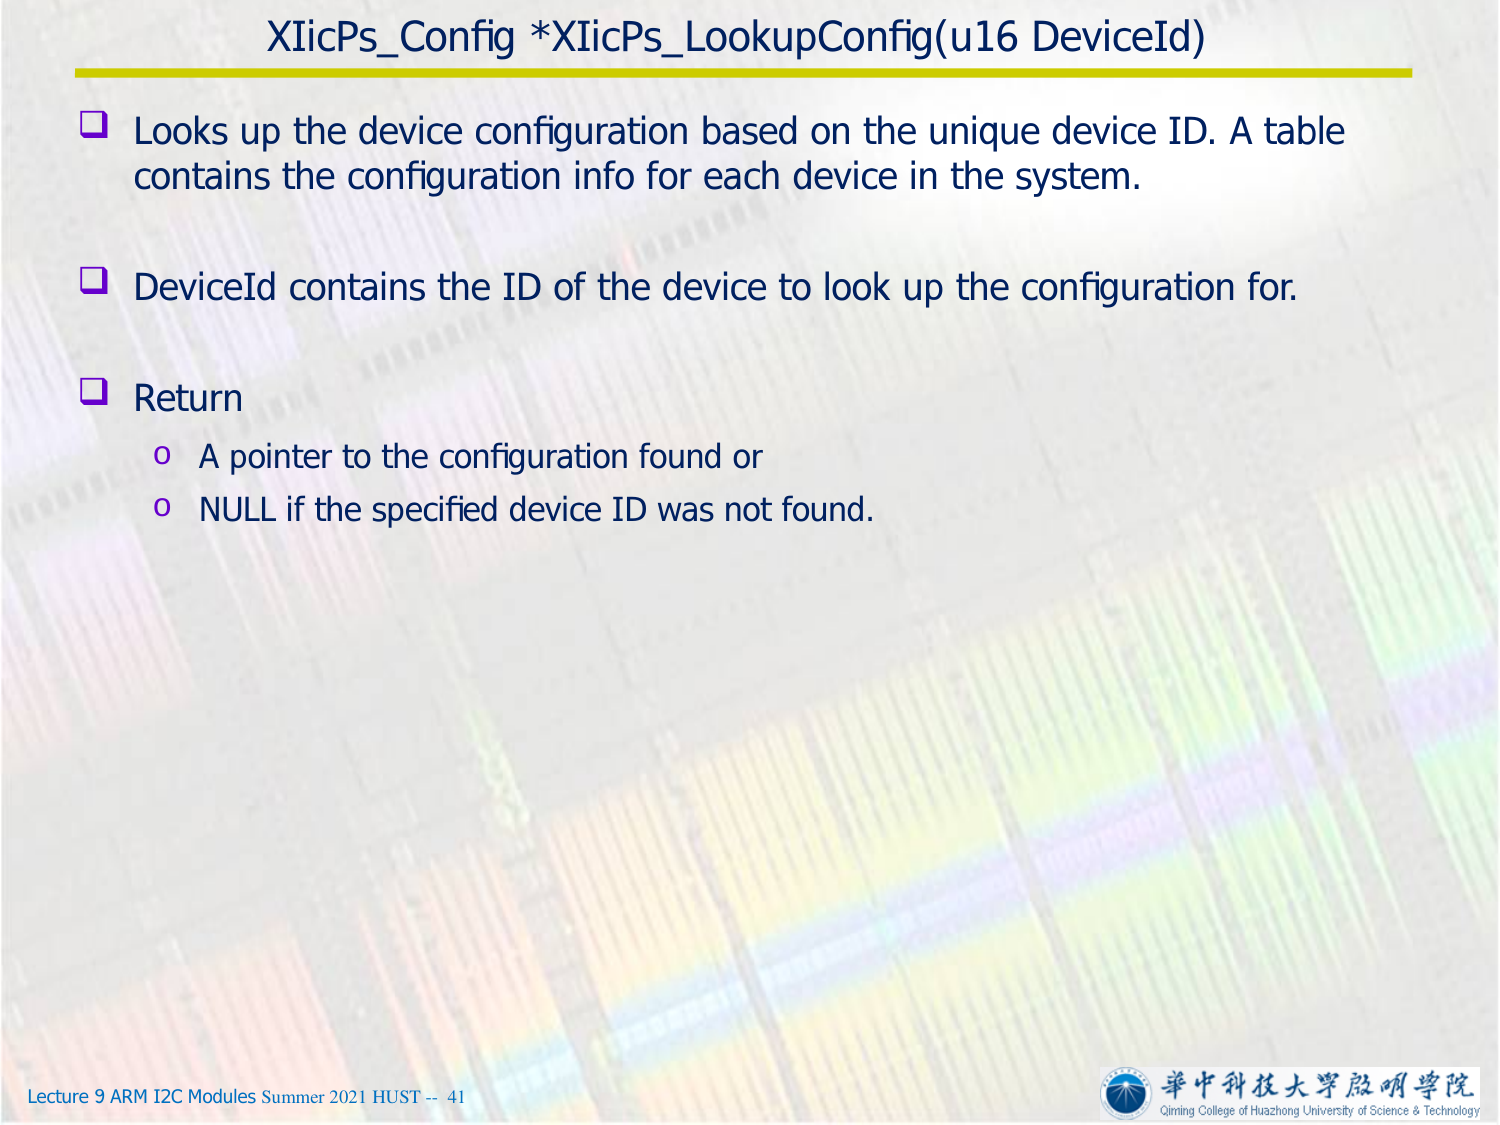

# XIicPs_Config *XIicPs_LookupConfig(u16 DeviceId)
Looks up the device configuration based on the unique device ID. A table contains the configuration info for each device in the system.

DeviceId contains the ID of the device to look up the configuration for.

Return
A pointer to the configuration found or
NULL if the specified device ID was not found.